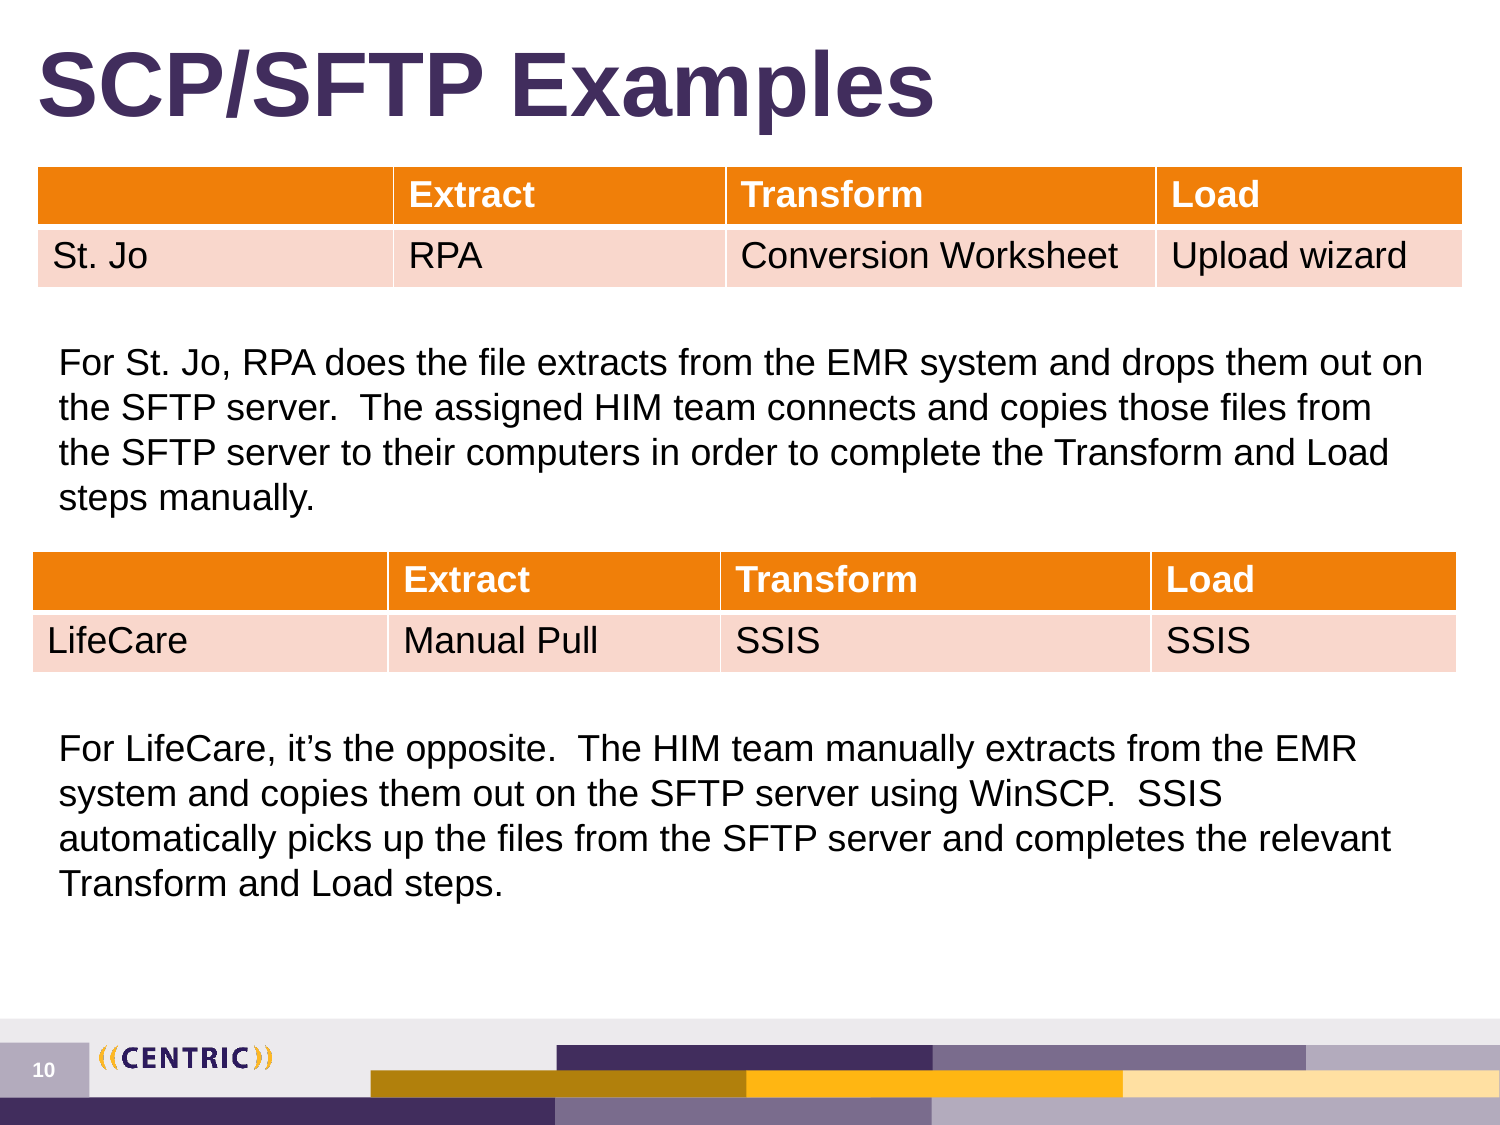

# SCP/SFTP Examples
|  | Extract | Transform | Load |
| --- | --- | --- | --- |
| St. Jo | RPA | Conversion Worksheet | Upload wizard |
For St. Jo, RPA does the file extracts from the EMR system and drops them out on the SFTP server.  The assigned HIM team connects and copies those files from the SFTP server to their computers in order to complete the Transform and Load steps manually.
|  | Extract | Transform | Load |
| --- | --- | --- | --- |
| LifeCare | Manual Pull | SSIS | SSIS |
For LifeCare, it’s the opposite.  The HIM team manually extracts from the EMR system and copies them out on the SFTP server using WinSCP.  SSIS automatically picks up the files from the SFTP server and completes the relevant Transform and Load steps.
10